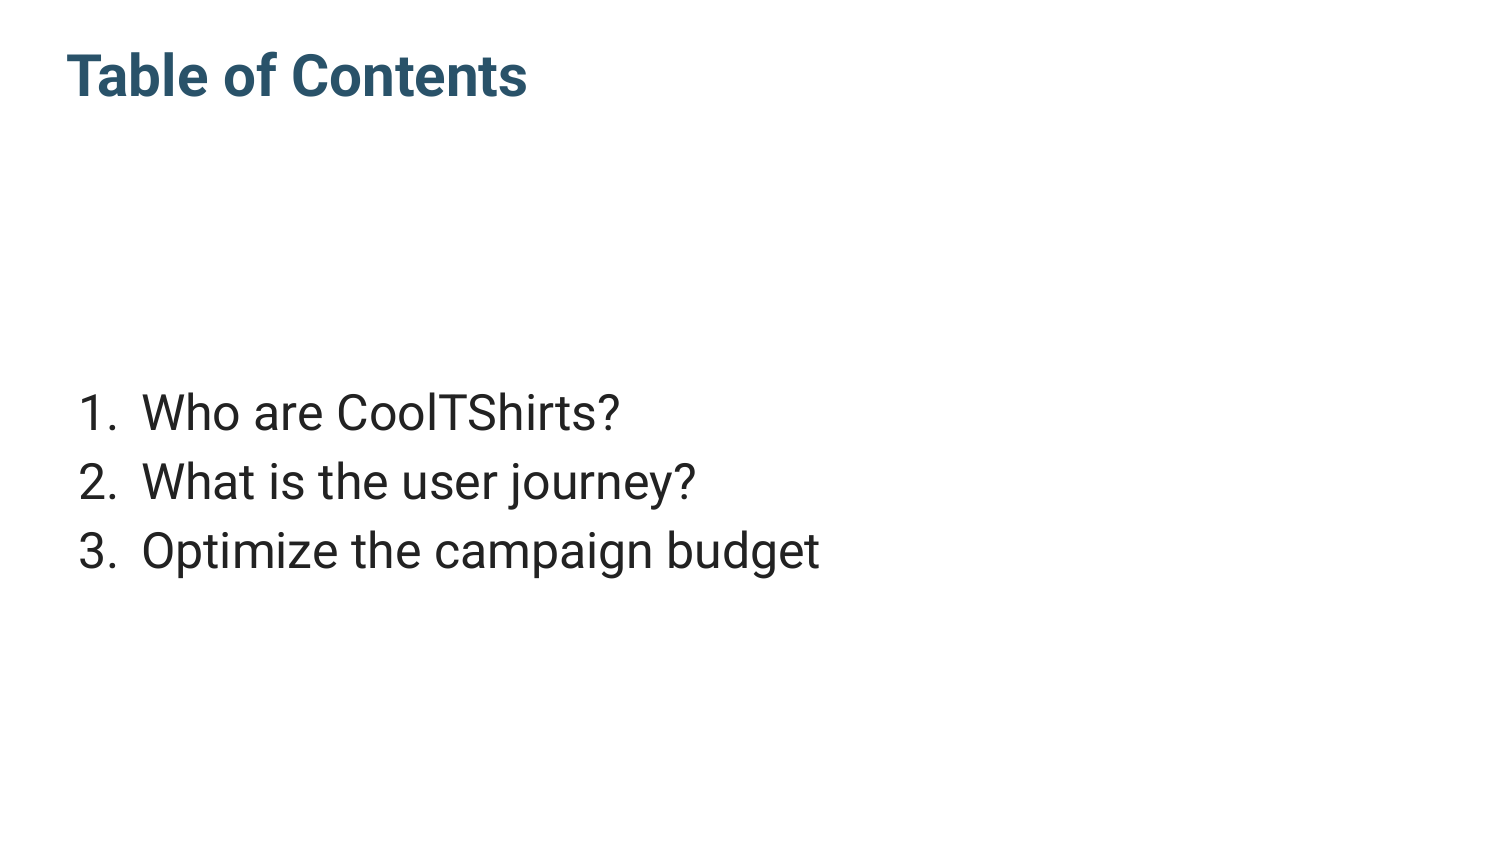

# Table of Contents
Who are CoolTShirts?
What is the user journey?
Optimize the campaign budget